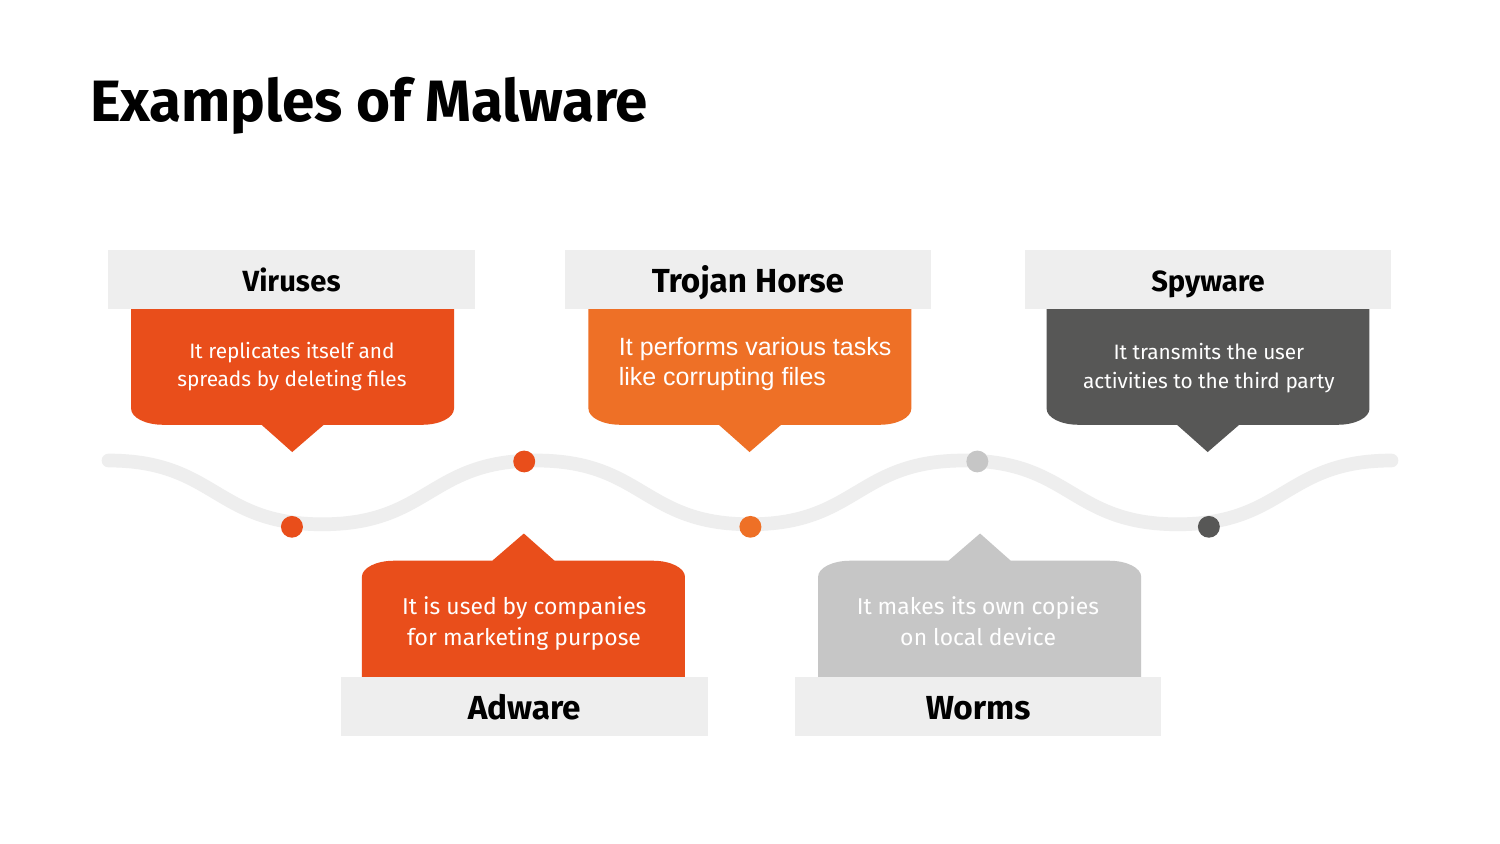

# Examples of Malware
Viruses
Trojan Horse
Spyware

It replicates itself and spreads by deleting files
It transmits the user activities to the third party
It performs various tasks like corrupting files

It makes its own copies on local device
It is used by companies for marketing purpose
Adware
Worms